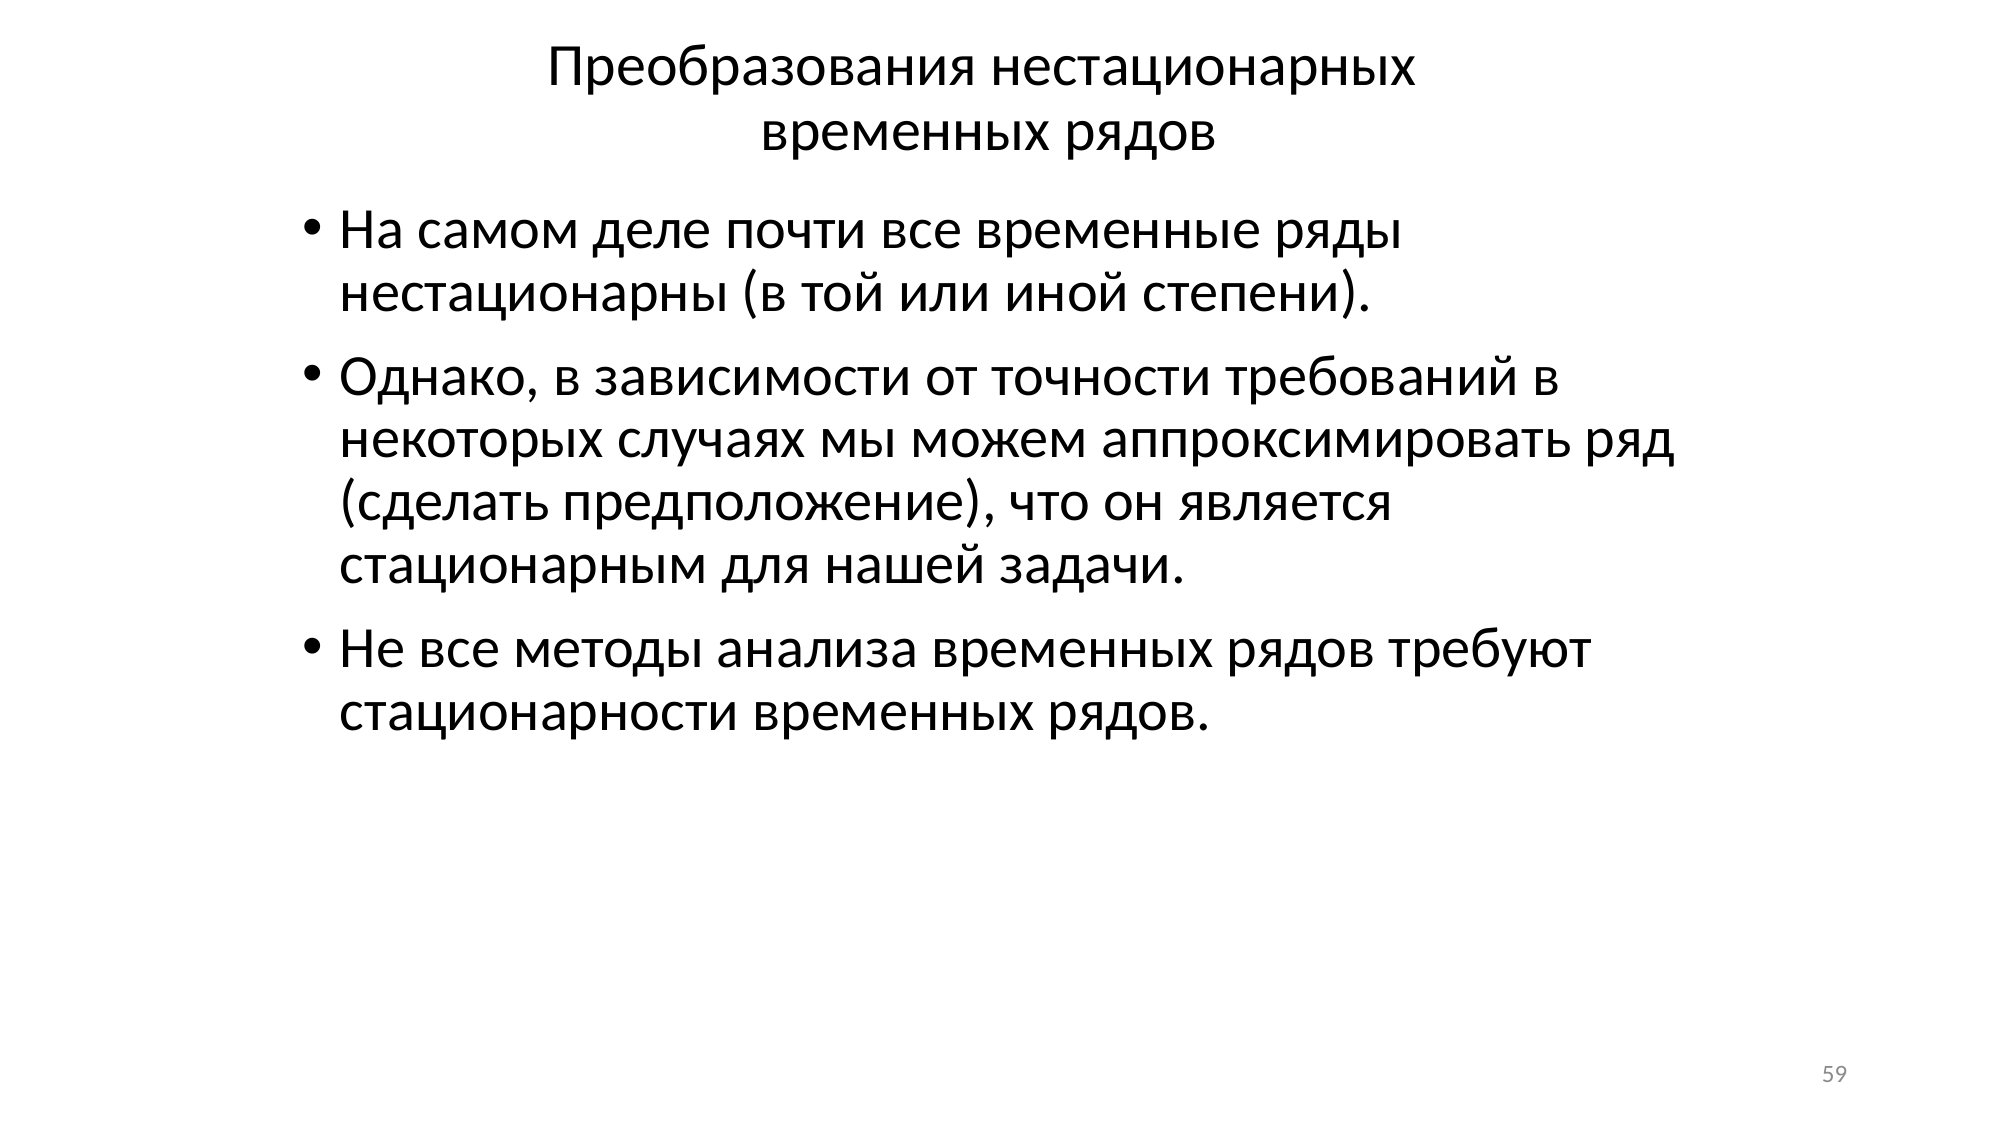

# Преобразования нестационарных временных рядов
На самом деле почти все временные ряды нестационарны (в той или иной степени).
Однако, в зависимости от точности требований в некоторых случаях мы можем аппроксимировать ряд (сделать предположение), что он является стационарным для нашей задачи.
Не все методы анализа временных рядов требуют стационарности временных рядов.

59